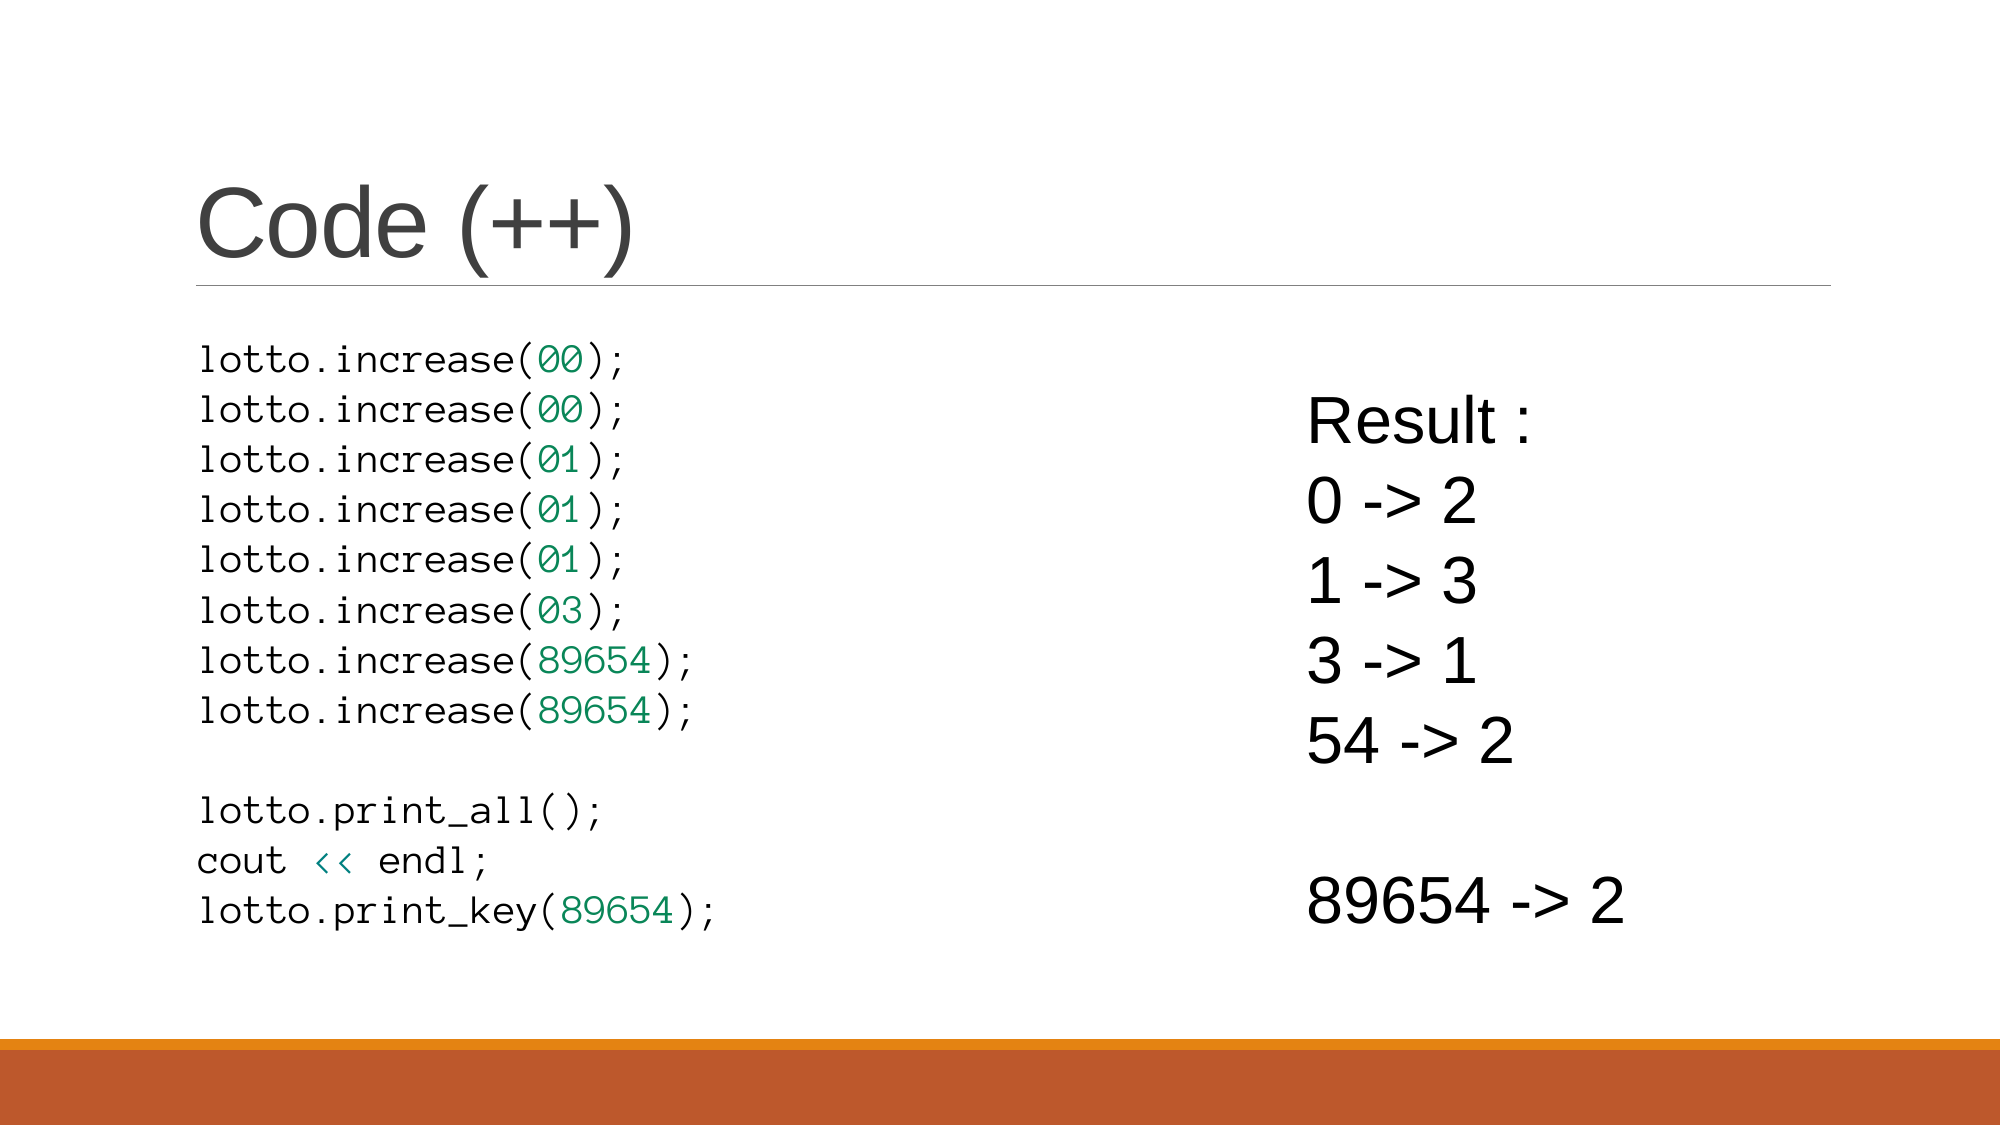

# Code (++)
    lotto.increase(00);
    lotto.increase(00);
    lotto.increase(01);
    lotto.increase(01);
    lotto.increase(01);
    lotto.increase(03);
    lotto.increase(89654);
    lotto.increase(89654);
    lotto.print_all();
    cout << endl;
    lotto.print_key(89654);

Result :
0 -> 2
1 -> 3
3 -> 1
54 -> 2

89654 -> 2